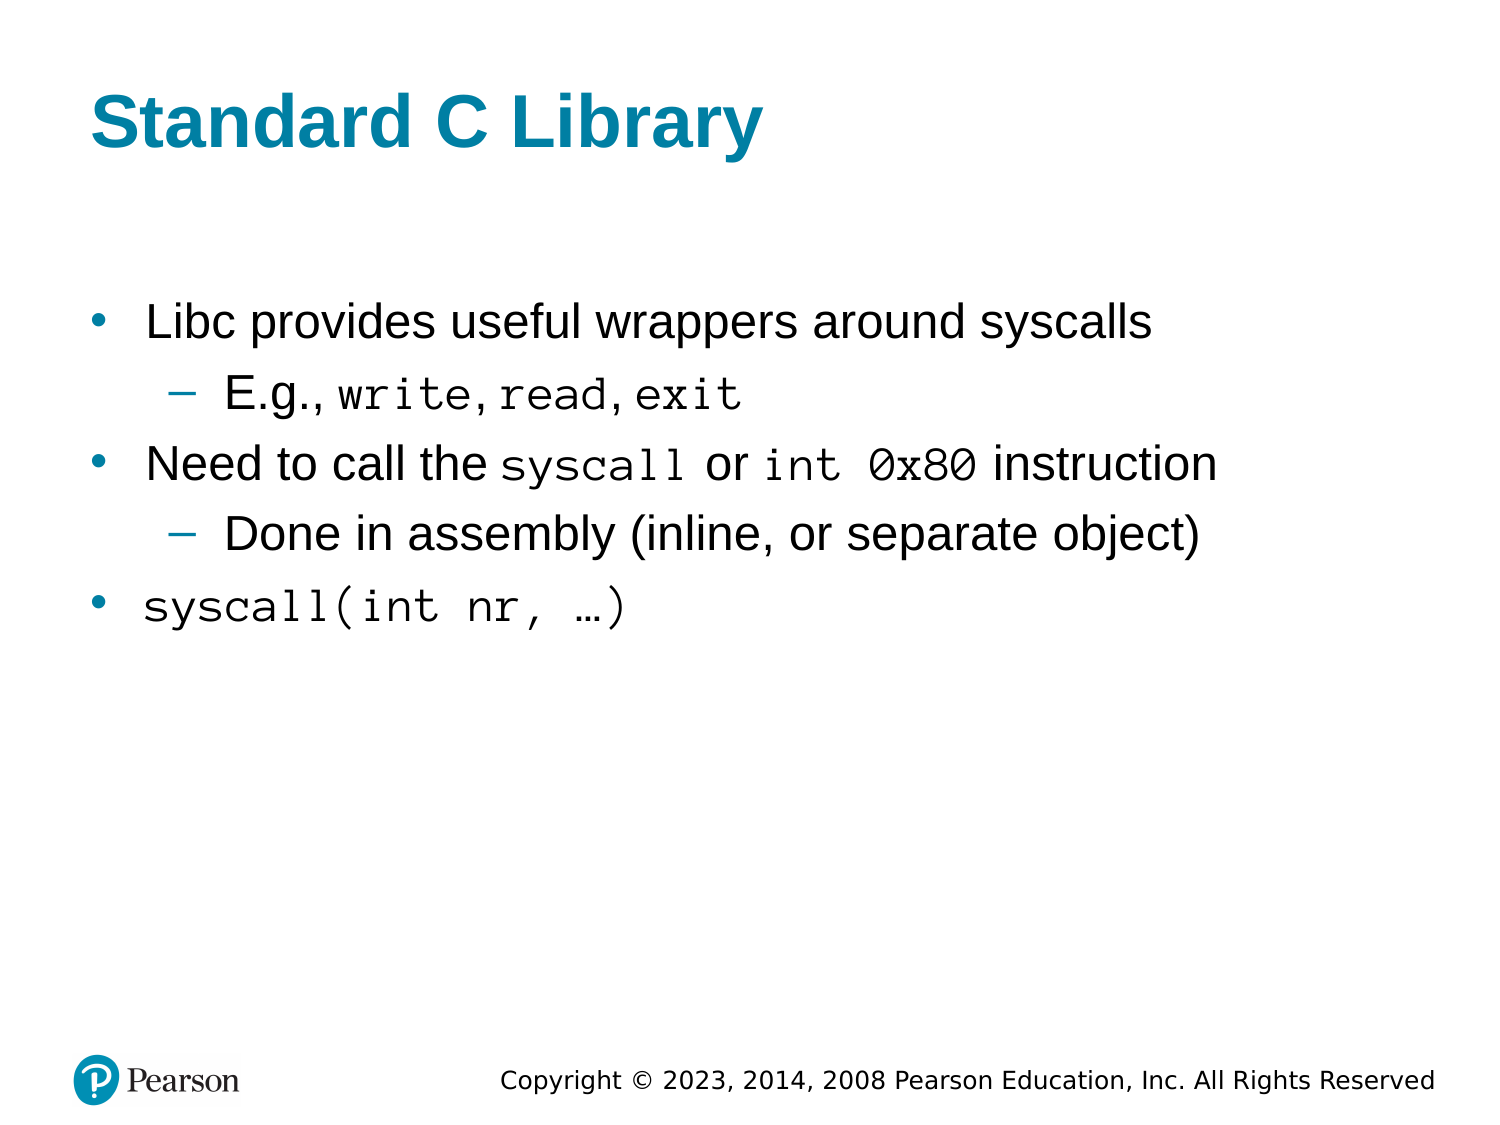

# Standard C Library
Libc provides useful wrappers around syscalls
E.g., write, read, exit
Need to call the syscall or int 0x80 instruction
Done in assembly (inline, or separate object)
syscall(int nr, …)